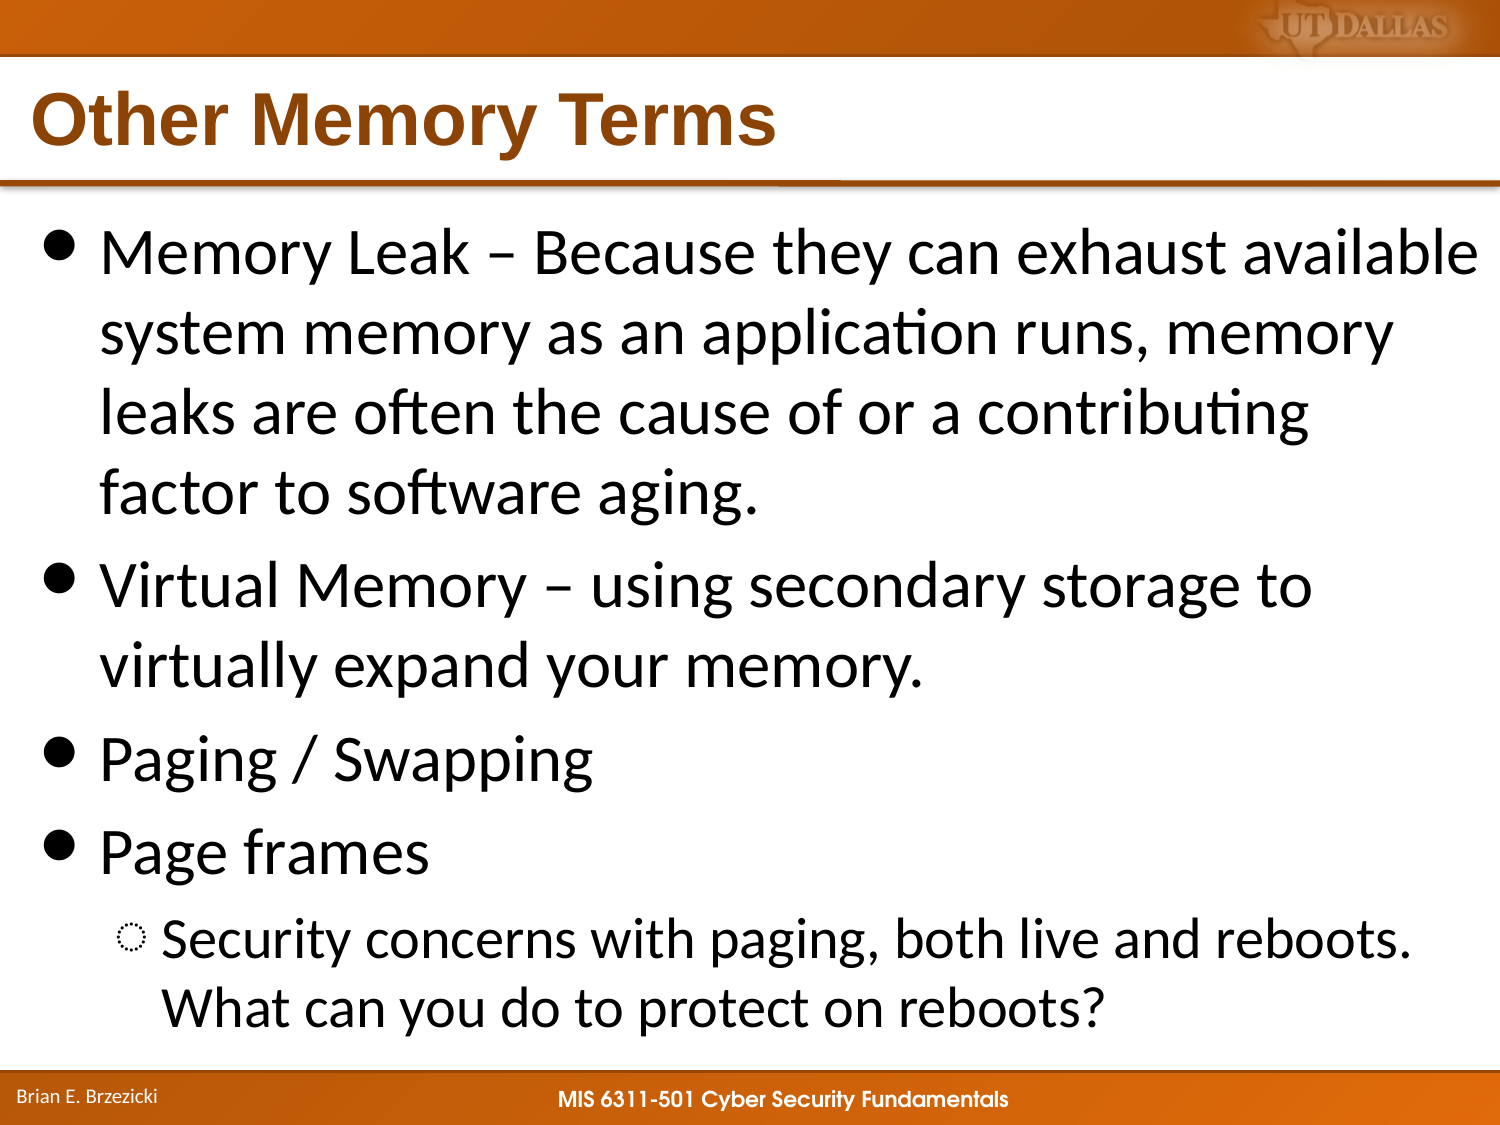

# Other Memory Terms
Memory Leak – Because they can exhaust available system memory as an application runs, memory leaks are often the cause of or a contributing factor to software aging.
Virtual Memory – using secondary storage to virtually expand your memory.
Paging / Swapping
Page frames
Security concerns with paging, both live and reboots. What can you do to protect on reboots?
Brian E. Brzezicki